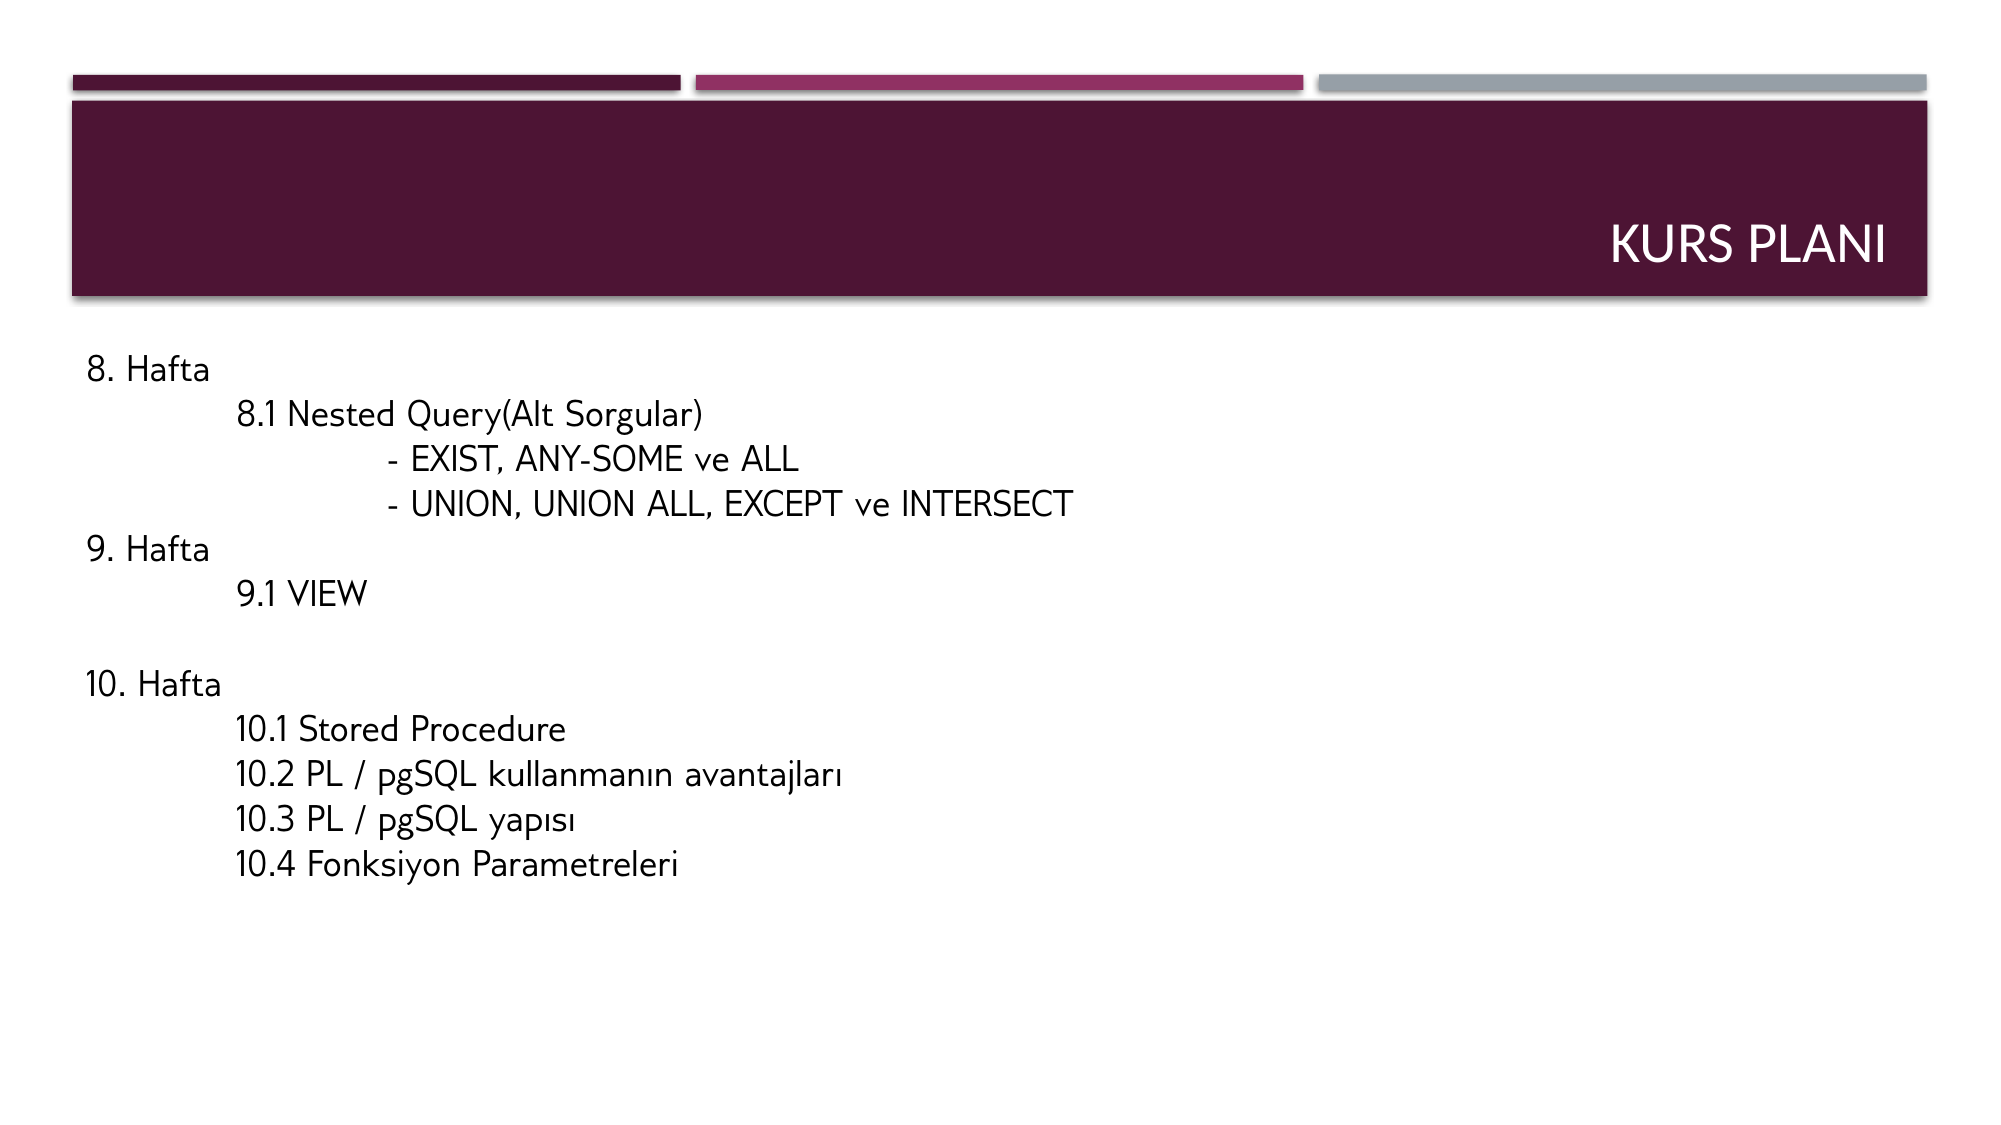

# Kurs planı
8. Hafta
	8.1 Nested Query(Alt Sorgular)
		- EXIST, ANY-SOME ve ALL
		- UNION, UNION ALL, EXCEPT ve INTERSECT
9. Hafta
	9.1 VIEW

10. Hafta
	10.1 Stored Procedure
	10.2 PL / pgSQL kullanmanın avantajları
	10.3 PL / pgSQL yapısı
	10.4 Fonksiyon Parametreleri